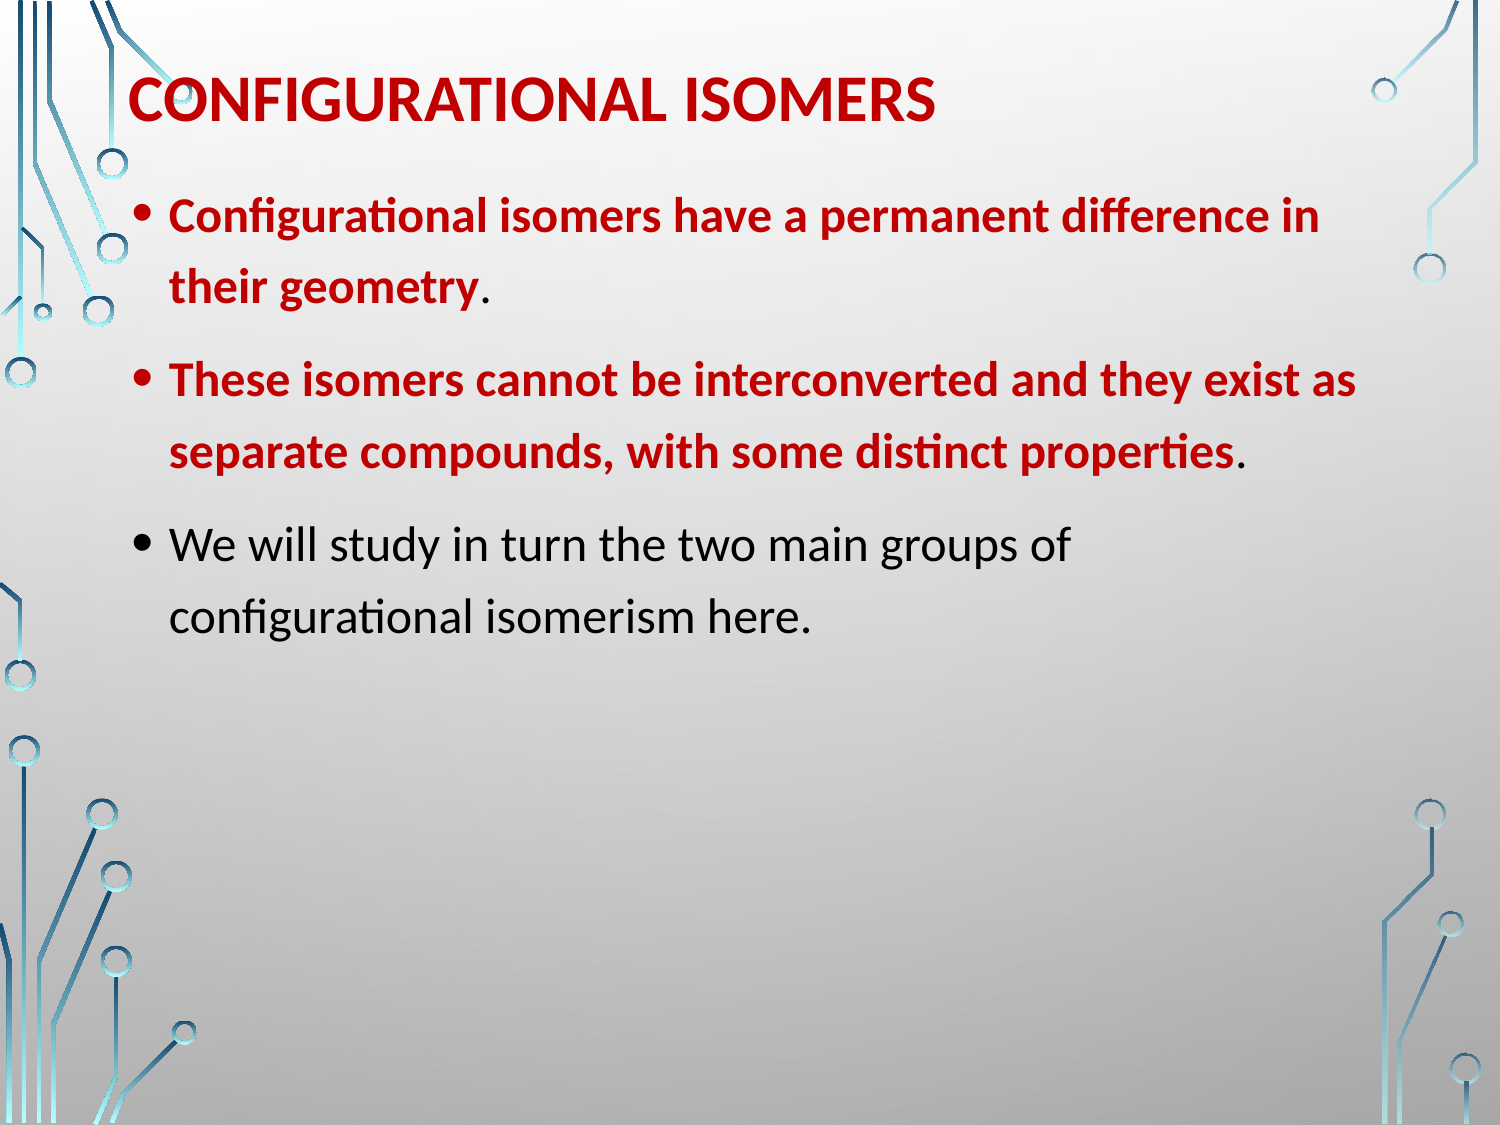

# Configurational isomers
Configurational isomers have a permanent difference in their geometry.
These isomers cannot be interconverted and they exist as separate compounds, with some distinct properties.
We will study in turn the two main groups of configurational isomerism here.